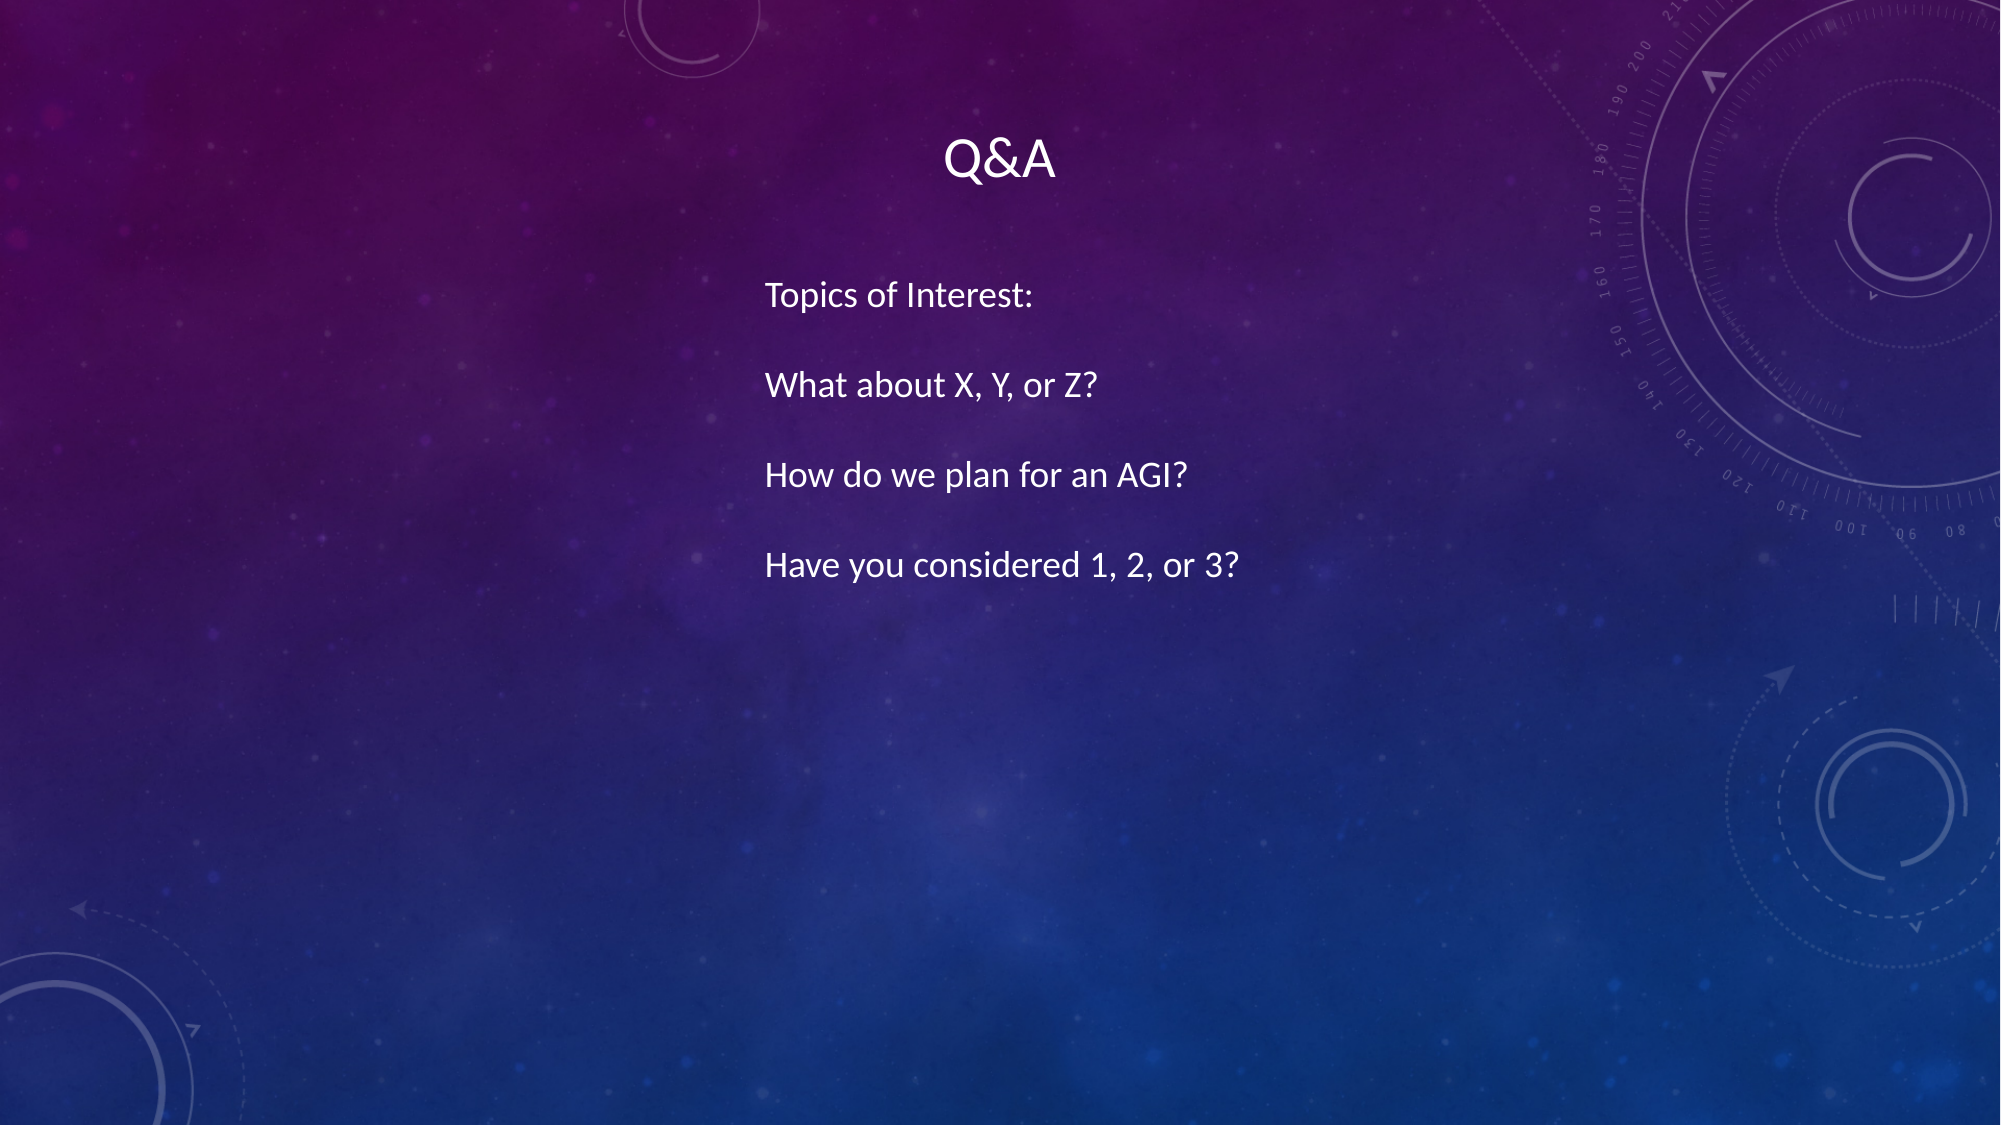

# Q&A

Topics of Interest:
What about X, Y, or Z?
How do we plan for an AGI?
Have you considered 1, 2, or 3?